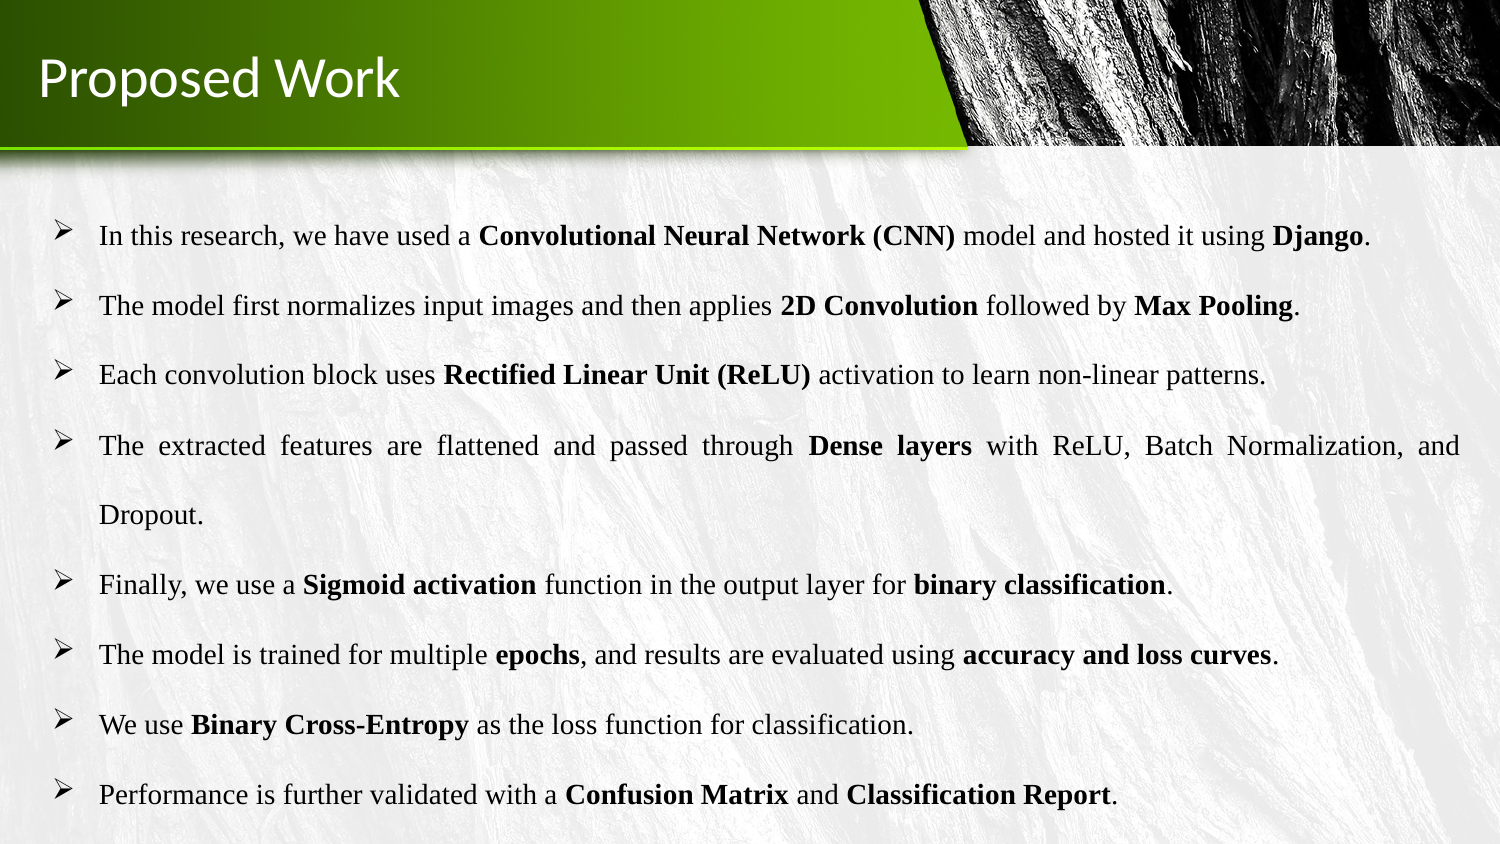

# Proposed Work
In this research, we have used a Convolutional Neural Network (CNN) model and hosted it using Django.
The model first normalizes input images and then applies 2D Convolution followed by Max Pooling.
Each convolution block uses Rectified Linear Unit (ReLU) activation to learn non-linear patterns.
The extracted features are flattened and passed through Dense layers with ReLU, Batch Normalization, and Dropout.
Finally, we use a Sigmoid activation function in the output layer for binary classification.
The model is trained for multiple epochs, and results are evaluated using accuracy and loss curves.
We use Binary Cross-Entropy as the loss function for classification.
Performance is further validated with a Confusion Matrix and Classification Report.